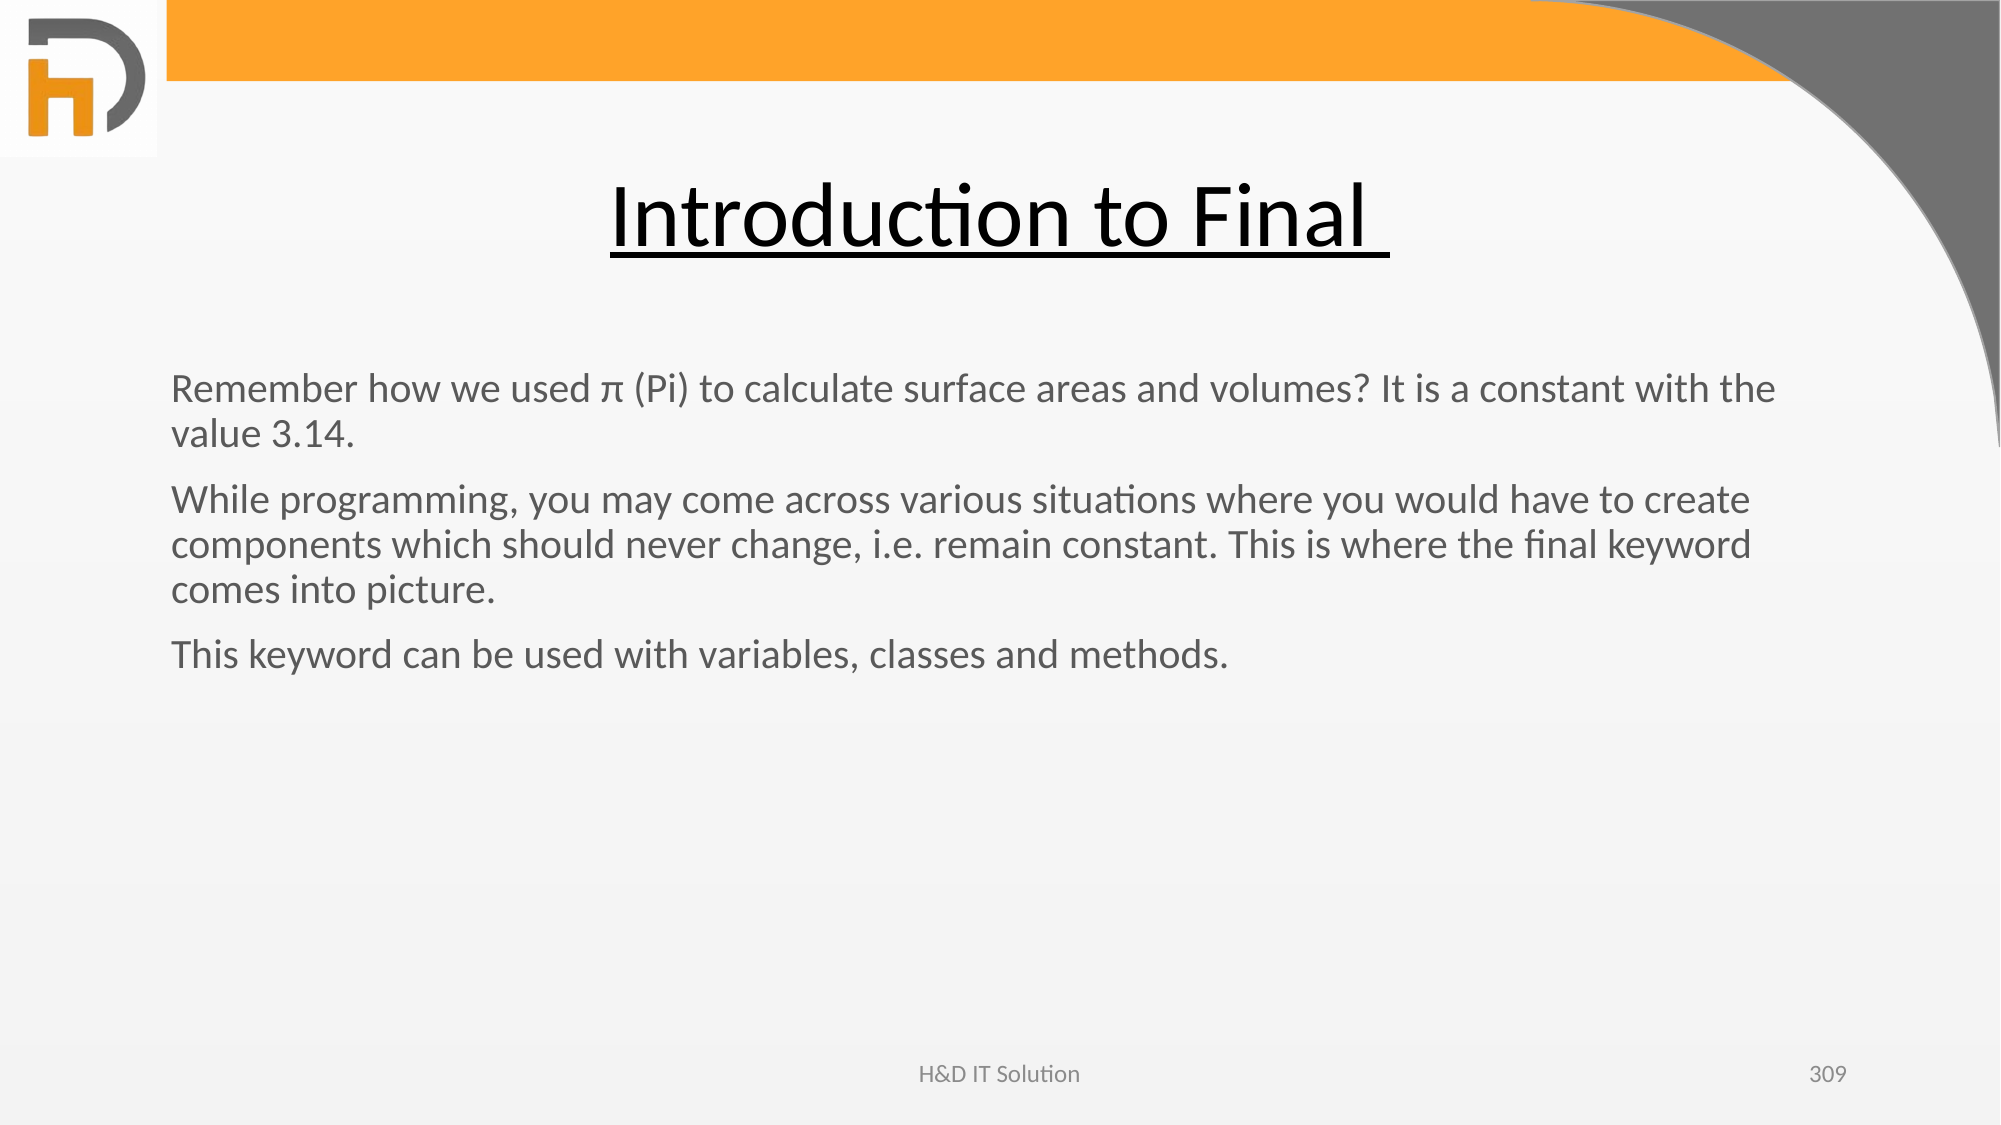

# Introduction to Final
Remember how we used π (Pi) to calculate surface areas and volumes? It is a constant with the value 3.14.
While programming, you may come across various situations where you would have to create components which should never change, i.e. remain constant. This is where the final keyword comes into picture.
This keyword can be used with variables, classes and methods.

H&D IT Solution
309